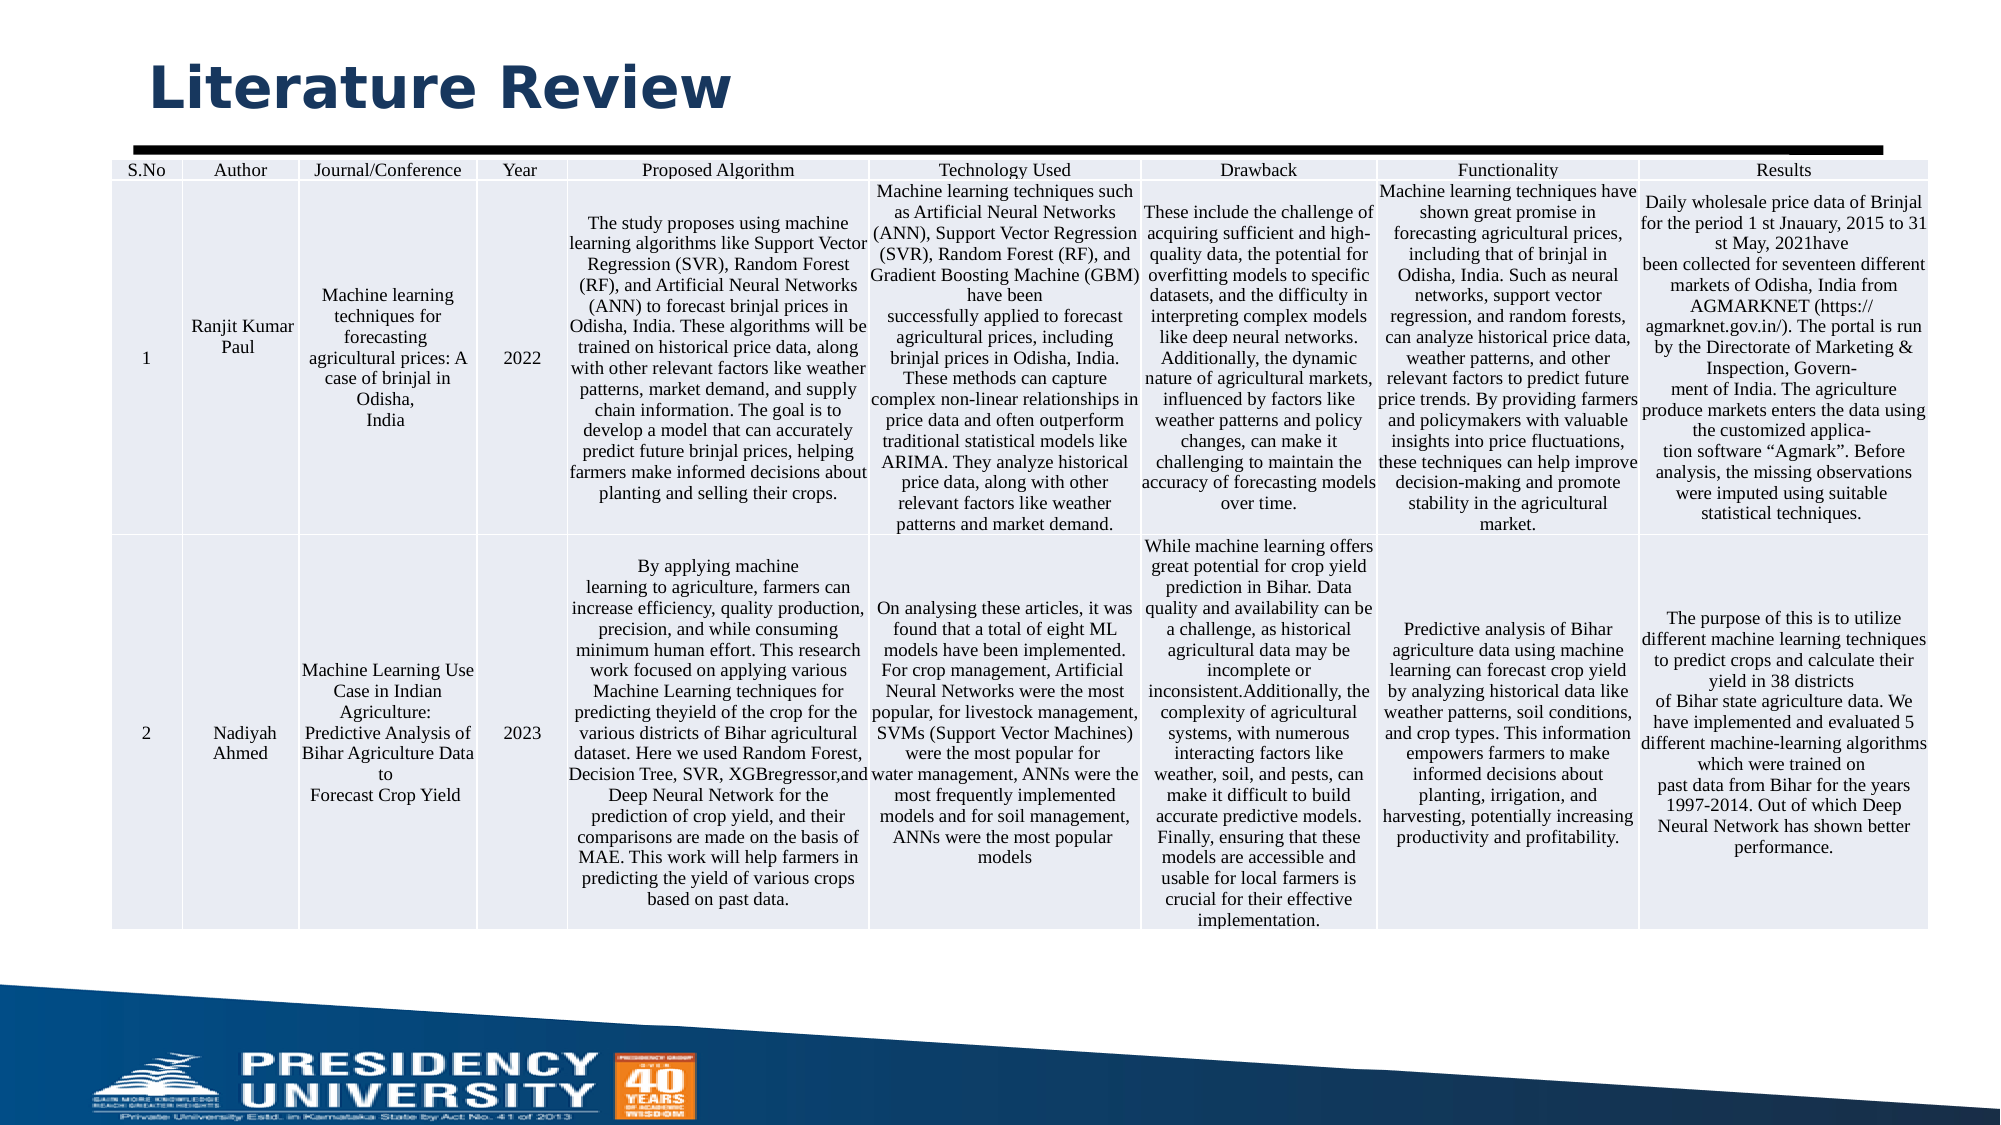

# Literature Review
| S.No | Author | Journal/Conference | Year | Proposed Algorithm | Technology Used | Drawback | Functionality | Results |
| --- | --- | --- | --- | --- | --- | --- | --- | --- |
| 1 | Ranjit Kumar Paul | Machine learning techniques for forecasting agricultural prices: A case of brinjal in Odisha, India | 2022 | The study proposes using machine learning algorithms like Support Vector Regression (SVR), Random Forest (RF), and Artificial Neural Networks (ANN) to forecast brinjal prices in Odisha, India. These algorithms will be trained on historical price data, along with other relevant factors like weather patterns, market demand, and supply chain information. The goal is to develop a model that can accurately predict future brinjal prices, helping farmers make informed decisions about planting and selling their crops. | Machine learning techniques such as Artificial Neural Networks (ANN), Support Vector Regression (SVR), Random Forest (RF), and Gradient Boosting Machine (GBM) have been successfully applied to forecast agricultural prices, including brinjal prices in Odisha, India. These methods can capture complex non-linear relationships in price data and often outperform traditional statistical models like ARIMA. They analyze historical price data, along with other relevant factors like weather patterns and market demand. | These include the challenge of acquiring sufficient and high-quality data, the potential for overfitting models to specific datasets, and the difficulty in interpreting complex models like deep neural networks. Additionally, the dynamic nature of agricultural markets, influenced by factors like weather patterns and policy changes, can make it challenging to maintain the accuracy of forecasting models over time. | Machine learning techniques have shown great promise in forecasting agricultural prices, including that of brinjal in Odisha, India. Such as neural networks, support vector regression, and random forests, can analyze historical price data, weather patterns, and other relevant factors to predict future price trends. By providing farmers and policymakers with valuable insights into price fluctuations, these techniques can help improve decision-making and promote stability in the agricultural market. | Daily wholesale price data of Brinjal for the period 1 st Jnauary, 2015 to 31 st May, 2021have been collected for seventeen different markets of Odisha, India from AGMARKNET (https:// agmarknet.gov.in/). The portal is run by the Directorate of Marketing & Inspection, Govern- ment of India. The agriculture produce markets enters the data using the customized applica- tion software “Agmark”. Before analysis, the missing observations were imputed using suitable statistical techniques. |
| 2 | Nadiyah Ahmed | Machine Learning Use Case in Indian Agriculture: Predictive Analysis of Bihar Agriculture Data to Forecast Crop Yield | 2023 | By applying machine learning to agriculture, farmers can increase efficiency, quality production, precision, and while consuming minimum human effort. This research work focused on applying various Machine Learning techniques for predicting theyield of the crop for the various districts of Bihar agricultural dataset. Here we used Random Forest, Decision Tree, SVR, XGBregressor,and Deep Neural Network for the prediction of crop yield, and their comparisons are made on the basis of MAE. This work will help farmers in predicting the yield of various crops based on past data. | On analysing these articles, it was found that a total of eight ML models have been implemented. For crop management, Artificial Neural Networks were the most popular, for livestock management, SVMs (Support Vector Machines) were the most popular for water management, ANNs were the most frequently implemented models and for soil management, ANNs were the most popular models | While machine learning offers great potential for crop yield prediction in Bihar. Data quality and availability can be a challenge, as historical agricultural data may be incomplete or inconsistent.Additionally, the complexity of agricultural systems, with numerous interacting factors like weather, soil, and pests, can make it difficult to build accurate predictive models. Finally, ensuring that these models are accessible and usable for local farmers is crucial for their effective implementation. | Predictive analysis of Bihar agriculture data using machine learning can forecast crop yield by analyzing historical data like weather patterns, soil conditions, and crop types. This information empowers farmers to make informed decisions about planting, irrigation, and harvesting, potentially increasing productivity and profitability. | The purpose of this is to utilize different machine learning techniques to predict crops and calculate their yield in 38 districts of Bihar state agriculture data. We have implemented and evaluated 5 different machine-learning algorithms which were trained on past data from Bihar for the years 1997-2014. Out of which Deep Neural Network has shown better performance. |